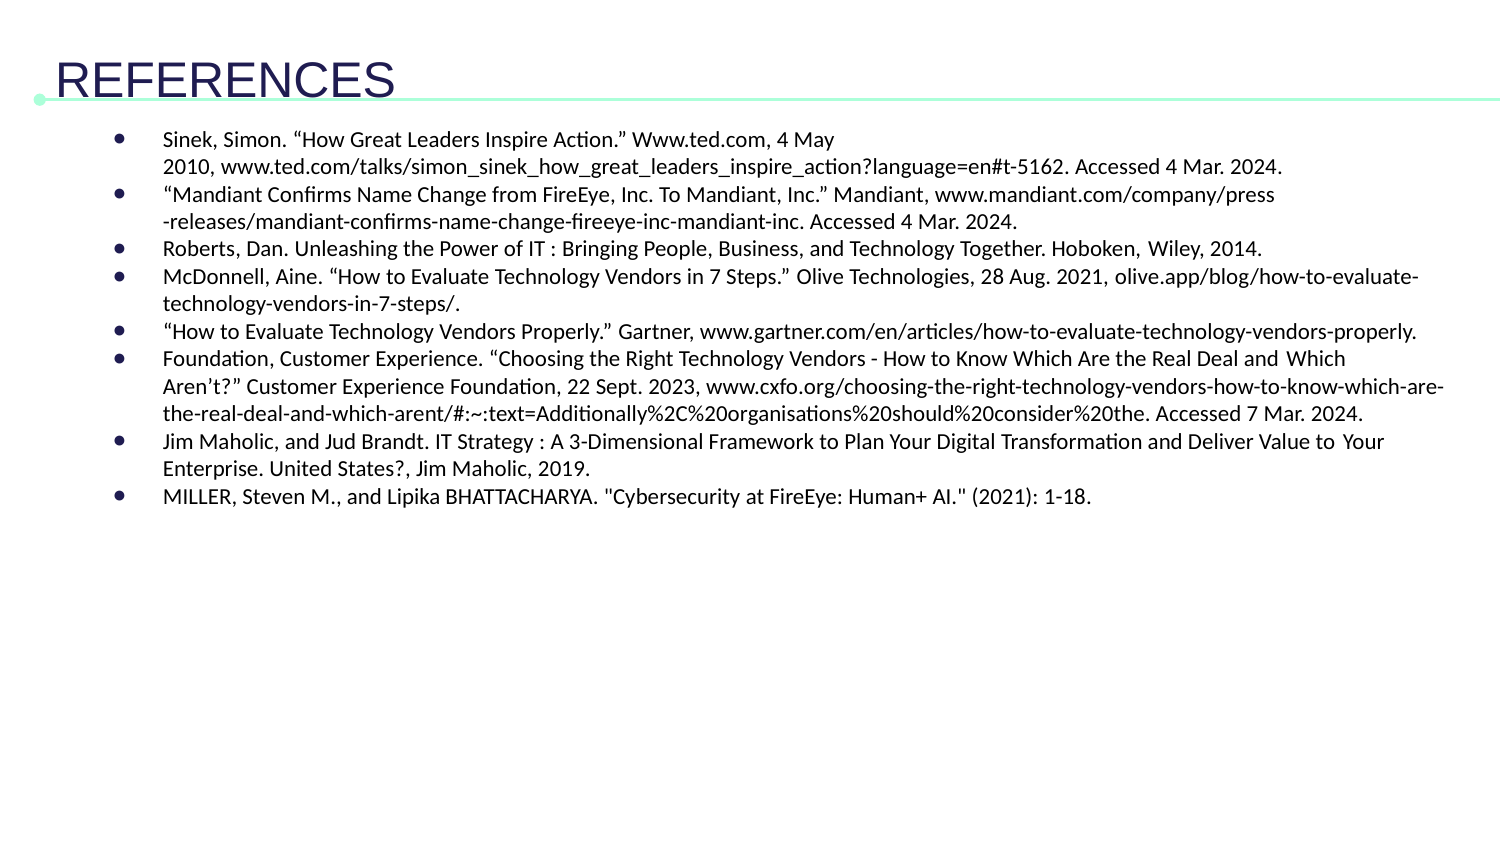

# REFERENCES
Sinek, Simon. “How Great Leaders Inspire Action.” Www.ted.com, 4 May 2010, www.ted.com/talks/simon_sinek_how_great_leaders_inspire_action?language=en#t-5162. Accessed 4 Mar. 2024.
“Mandiant Confirms Name Change from FireEye, Inc. To Mandiant, Inc.” Mandiant, www.mandiant.com/company/press
-releases/mandiant-confirms-name-change-fireeye-inc-mandiant-inc. Accessed 4 Mar. 2024.
Roberts, Dan. Unleashing the Power of IT : Bringing People, Business, and Technology Together. Hoboken, Wiley, 2014.
‌McDonnell, Aine. “How to Evaluate Technology Vendors in 7 Steps.” Olive Technologies, 28 Aug. 2021, olive.app/blog/how-to-evaluate-technology-vendors-in-7-steps/.
“How to Evaluate Technology Vendors Properly.” Gartner, www.gartner.com/en/articles/how-to-evaluate-technology-vendors-properly.
‌Foundation, Customer Experience. “Choosing the Right Technology Vendors - How to Know Which Are the Real Deal and Which Aren’t?” Customer Experience Foundation, 22 Sept. 2023, www.cxfo.org/choosing-the-right-technology-vendors-how-to-know-which-are-the-real-deal-and-which-arent/#:~:text=Additionally%2C%20organisations%20should%20consider%20the. Accessed 7 Mar. 2024.
‌Jim Maholic, and Jud Brandt. IT Strategy : A 3-Dimensional Framework to Plan Your Digital Transformation and Deliver Value to Your Enterprise. United States?, Jim Maholic, 2019.
MILLER, Steven M., and Lipika BHATTACHARYA. "Cybersecurity at FireEye: Human+ AI." (2021): 1-18.